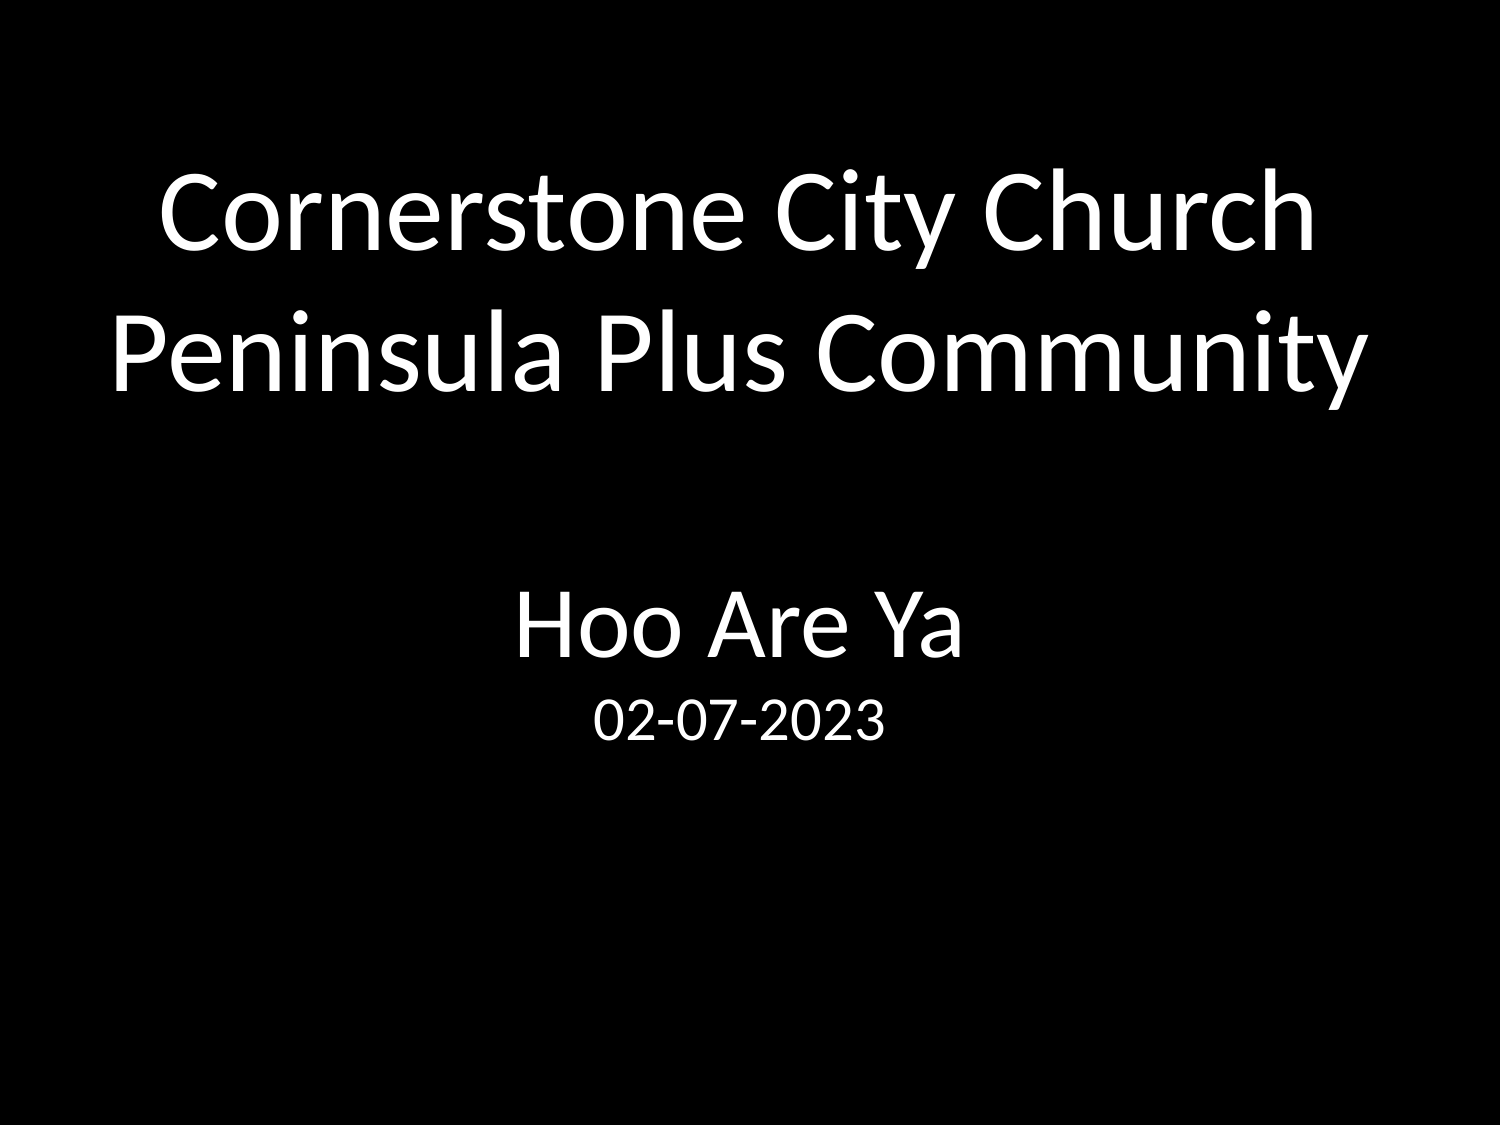

Cornerstone City Church
Peninsula Plus Community
Hoo Are Ya
02-07-2023